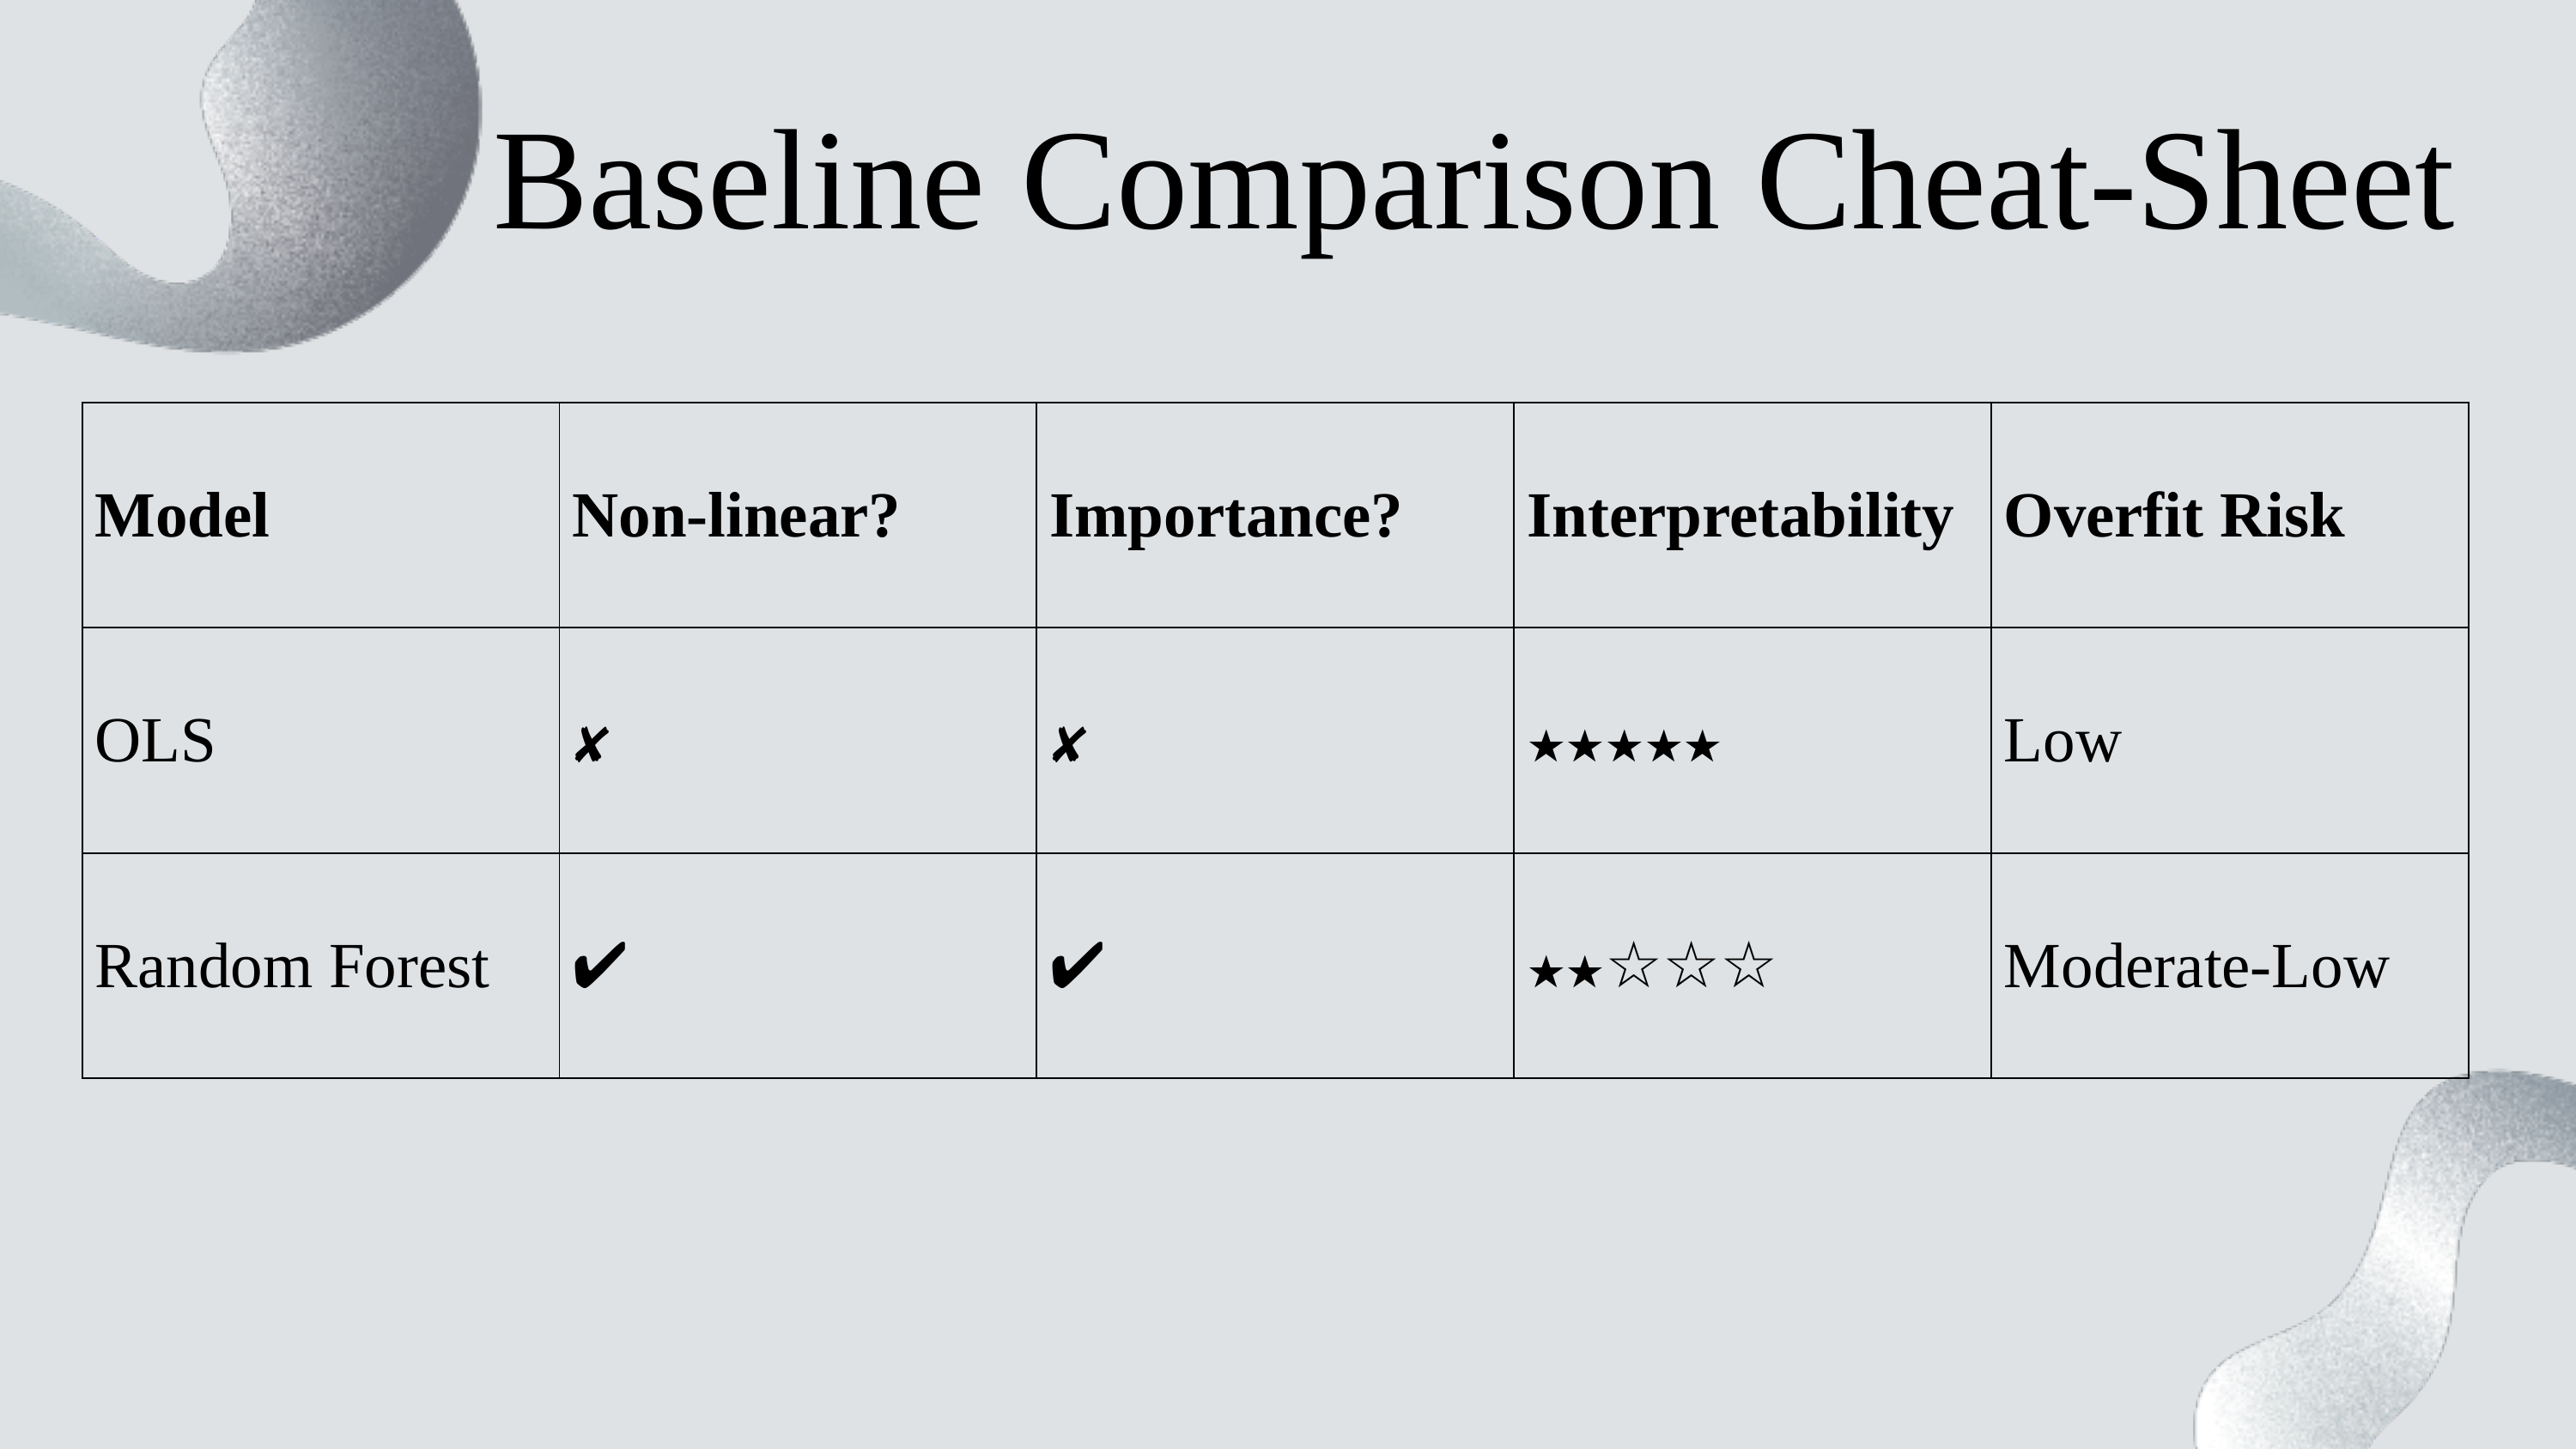

Baseline Comparison Cheat-Sheet
| Model | Non-linear? | Importance? | Interpretability | Overfit Risk |
| --- | --- | --- | --- | --- |
| OLS | ✘ | ✘ | ★★★★★ | Low |
| Random Forest | ✔ | ✔ | ★★☆☆☆ | Moderate-Low |